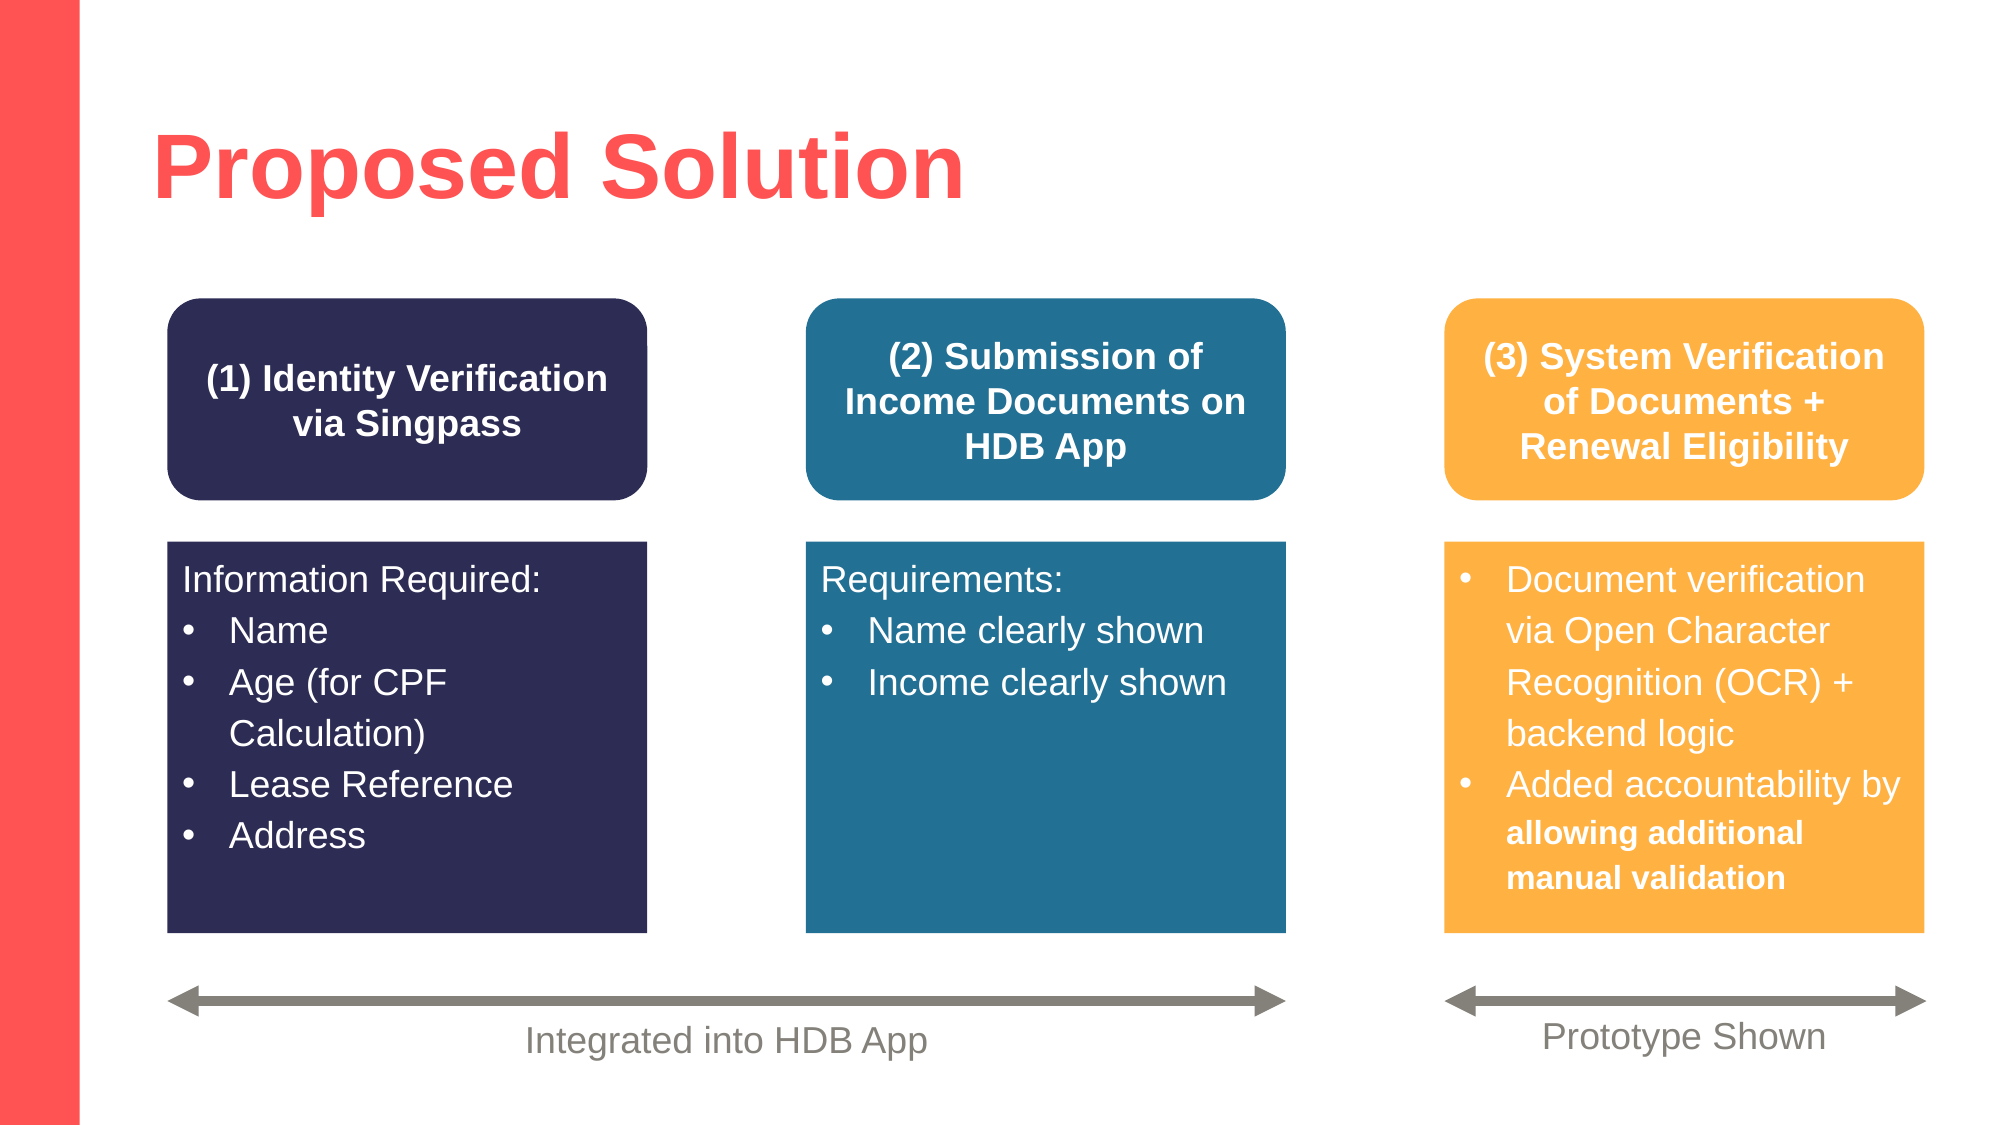

# Proposed Solution
(1) Identity Verification via Singpass
(2) Submission of Income Documents on HDB App
(3) System Verification of Documents + Renewal Eligibility
Information Required:
Name
Age (for CPF Calculation)
Lease Reference
Address

Requirements:
Name clearly shown
Income clearly shown
Document verification via Open Character Recognition (OCR) + backend logic
Added accountability by allowing additional manual validation
Prototype Shown
Integrated into HDB App